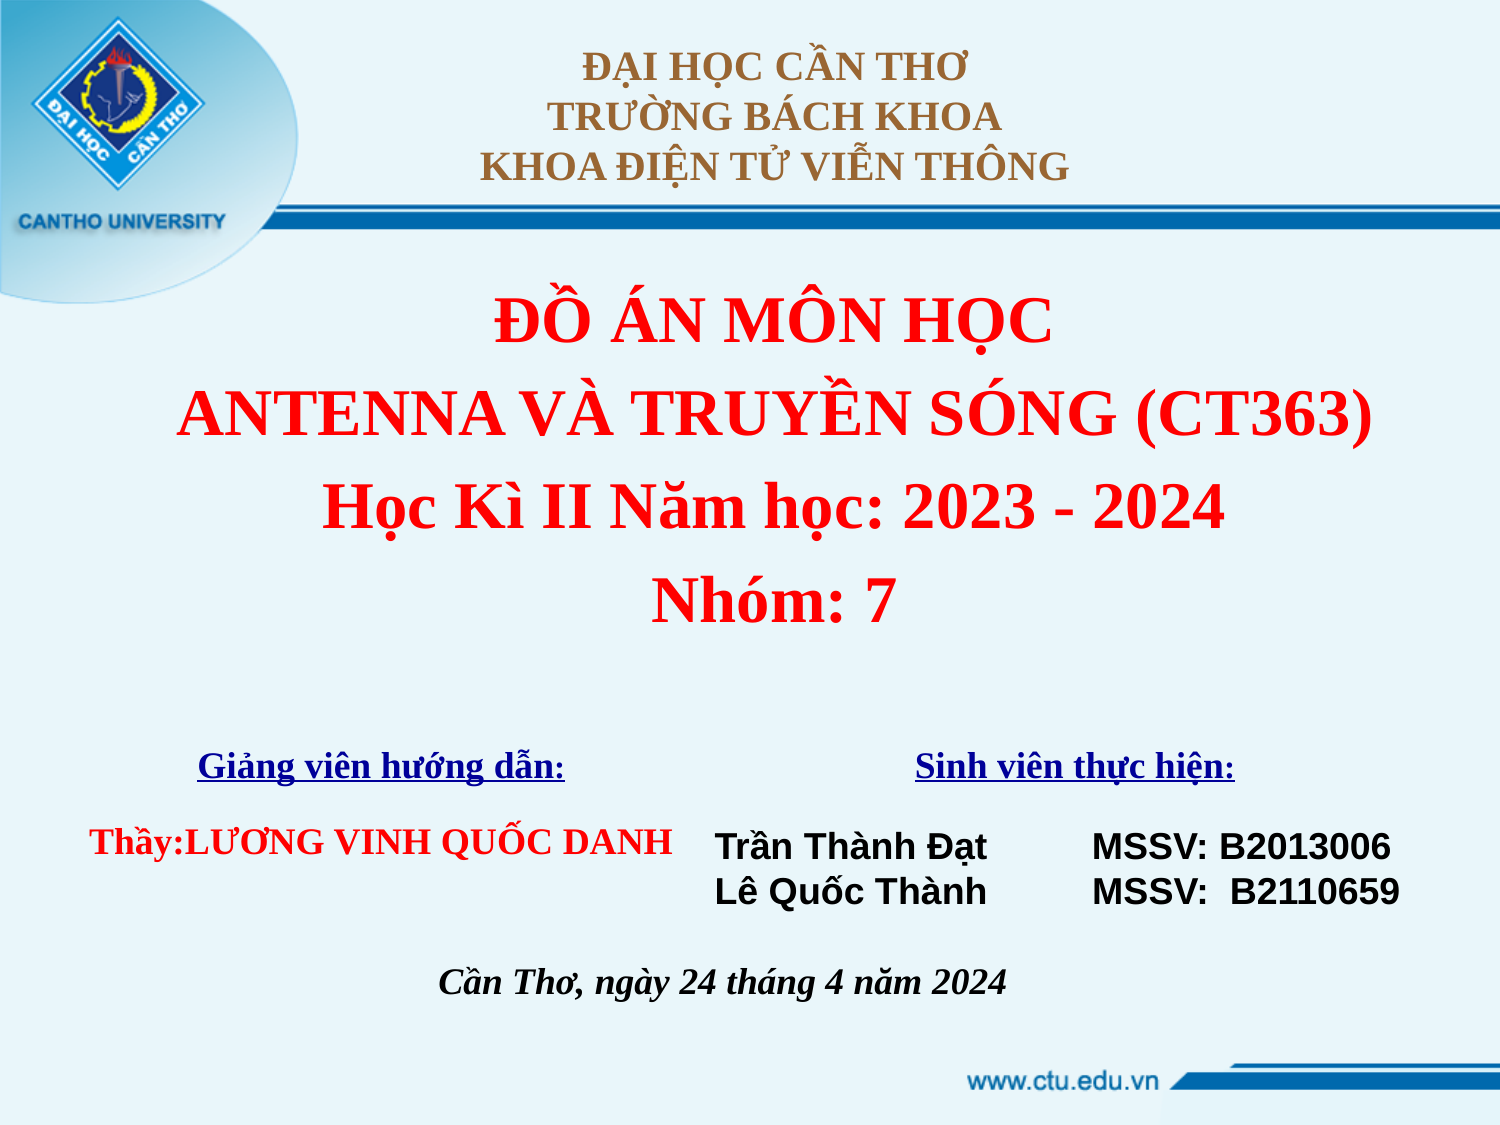

# ĐẠI HỌC CẦN THƠ TRƯỜNG BÁCH KHOA KHOA ĐIỆN TỬ VIỄN THÔNG
ĐỒ ÁN MÔN HỌC
ANTENNA VÀ TRUYỀN SÓNG (CT363)
Học Kì II Năm học: 2023 - 2024
Nhóm: 7

Giảng viên hướng dẫn:

Thầy:LƯƠNG VINH QUỐC DANH
Sinh viên thực hiện:

Trần Thành Đạt          MSSV: B2013006
Lê Quốc Thành          MSSV:  B2110659

Cần Thơ, ngày 24 tháng 4 năm 2024